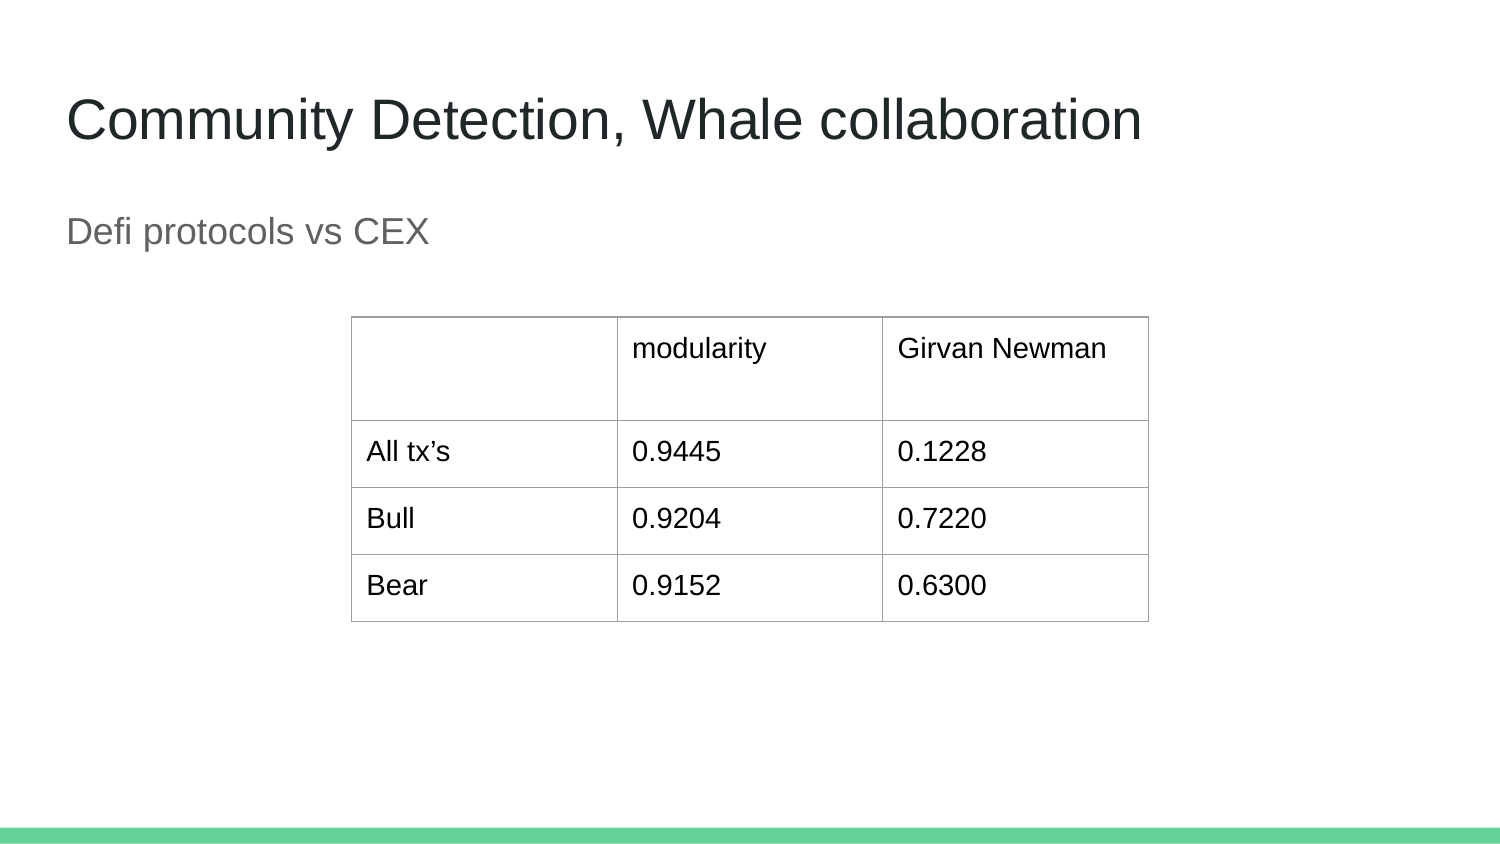

# Community Detection, Whale collaboration
Defi protocols vs CEX

|  | modularity | Girvan Newman |
| --- | --- | --- |
| All tx’s | 0.9445 | 0.1228 |
| Bull | 0.9204 | 0.7220 |
| Bear | 0.9152 | 0.6300 |